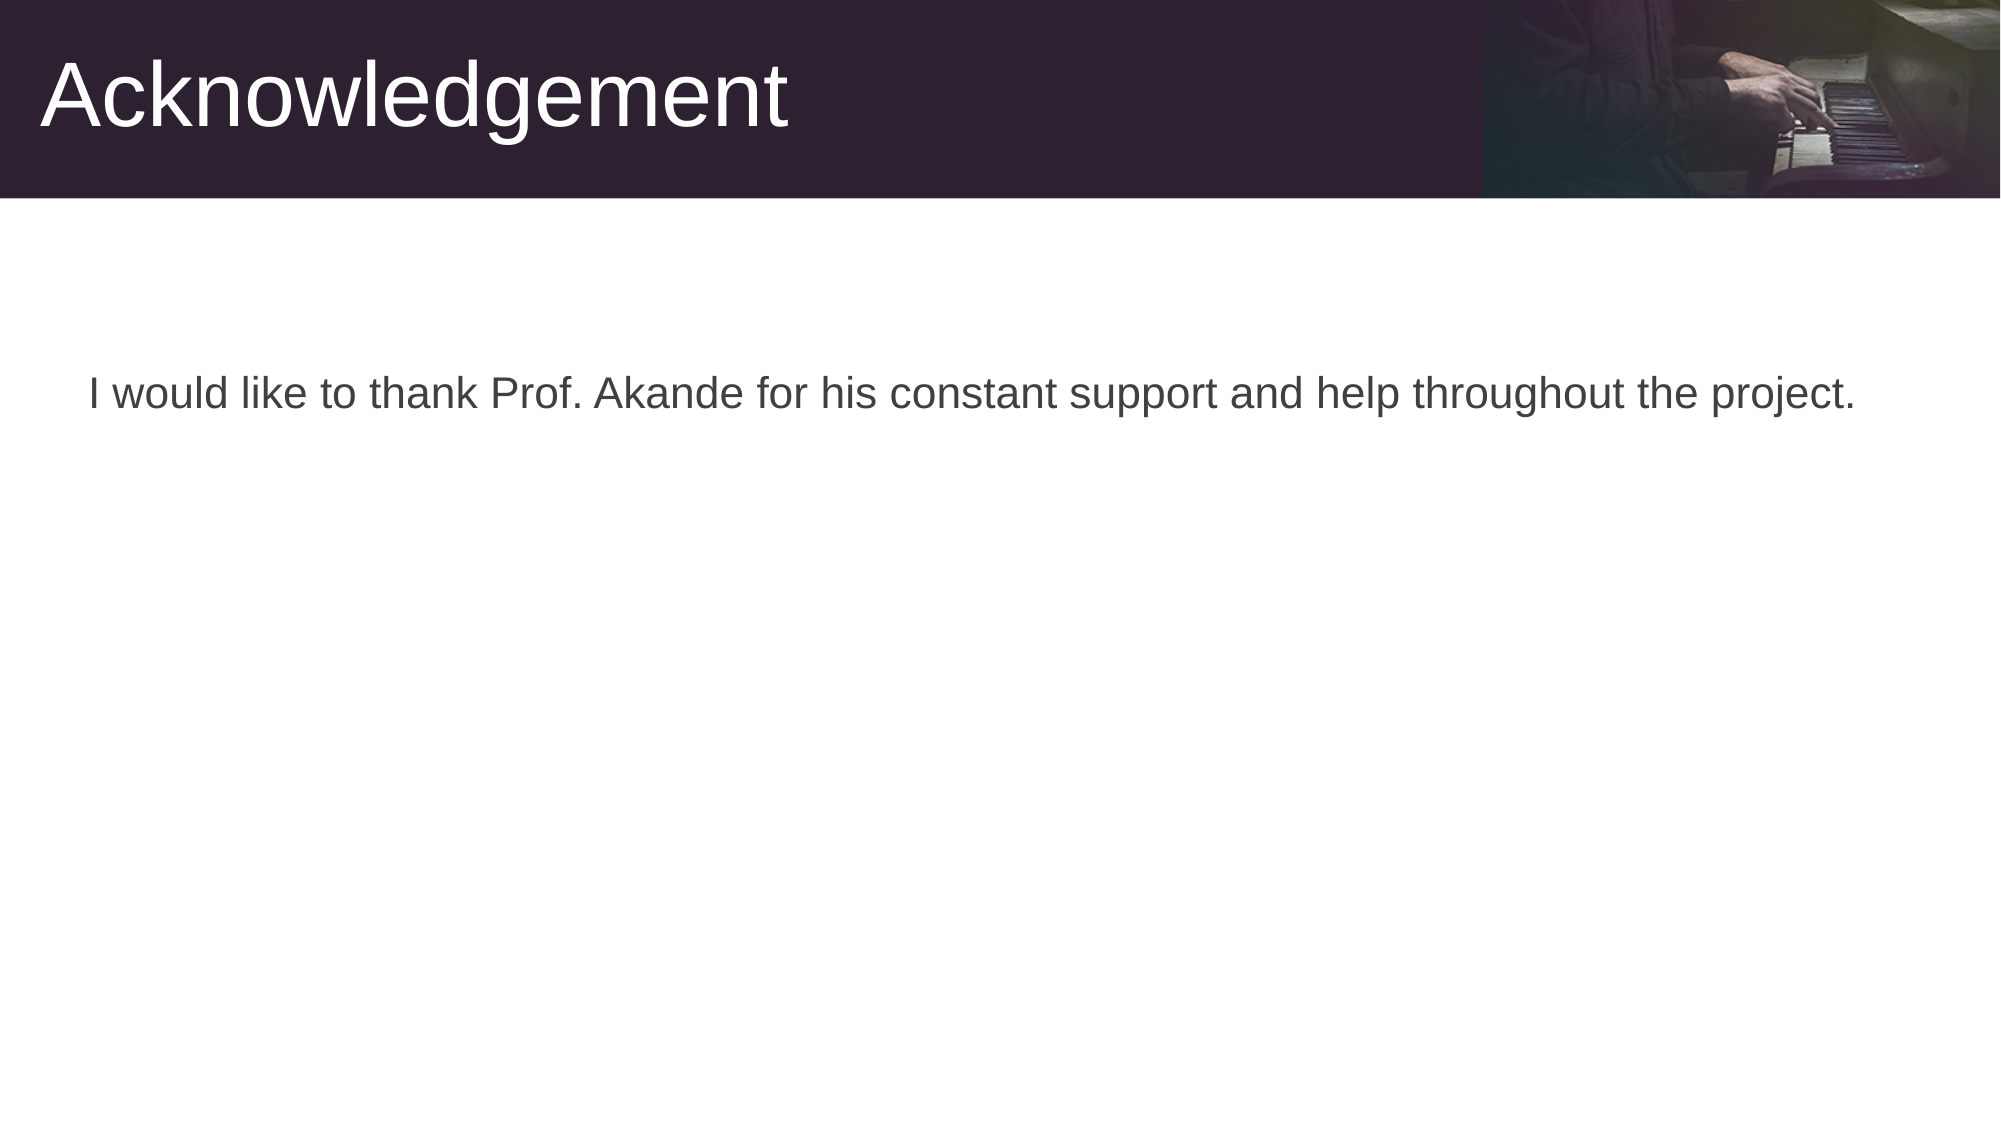

# Acknowledgement
I would like to thank Prof. Akande for his constant support and help throughout the project.